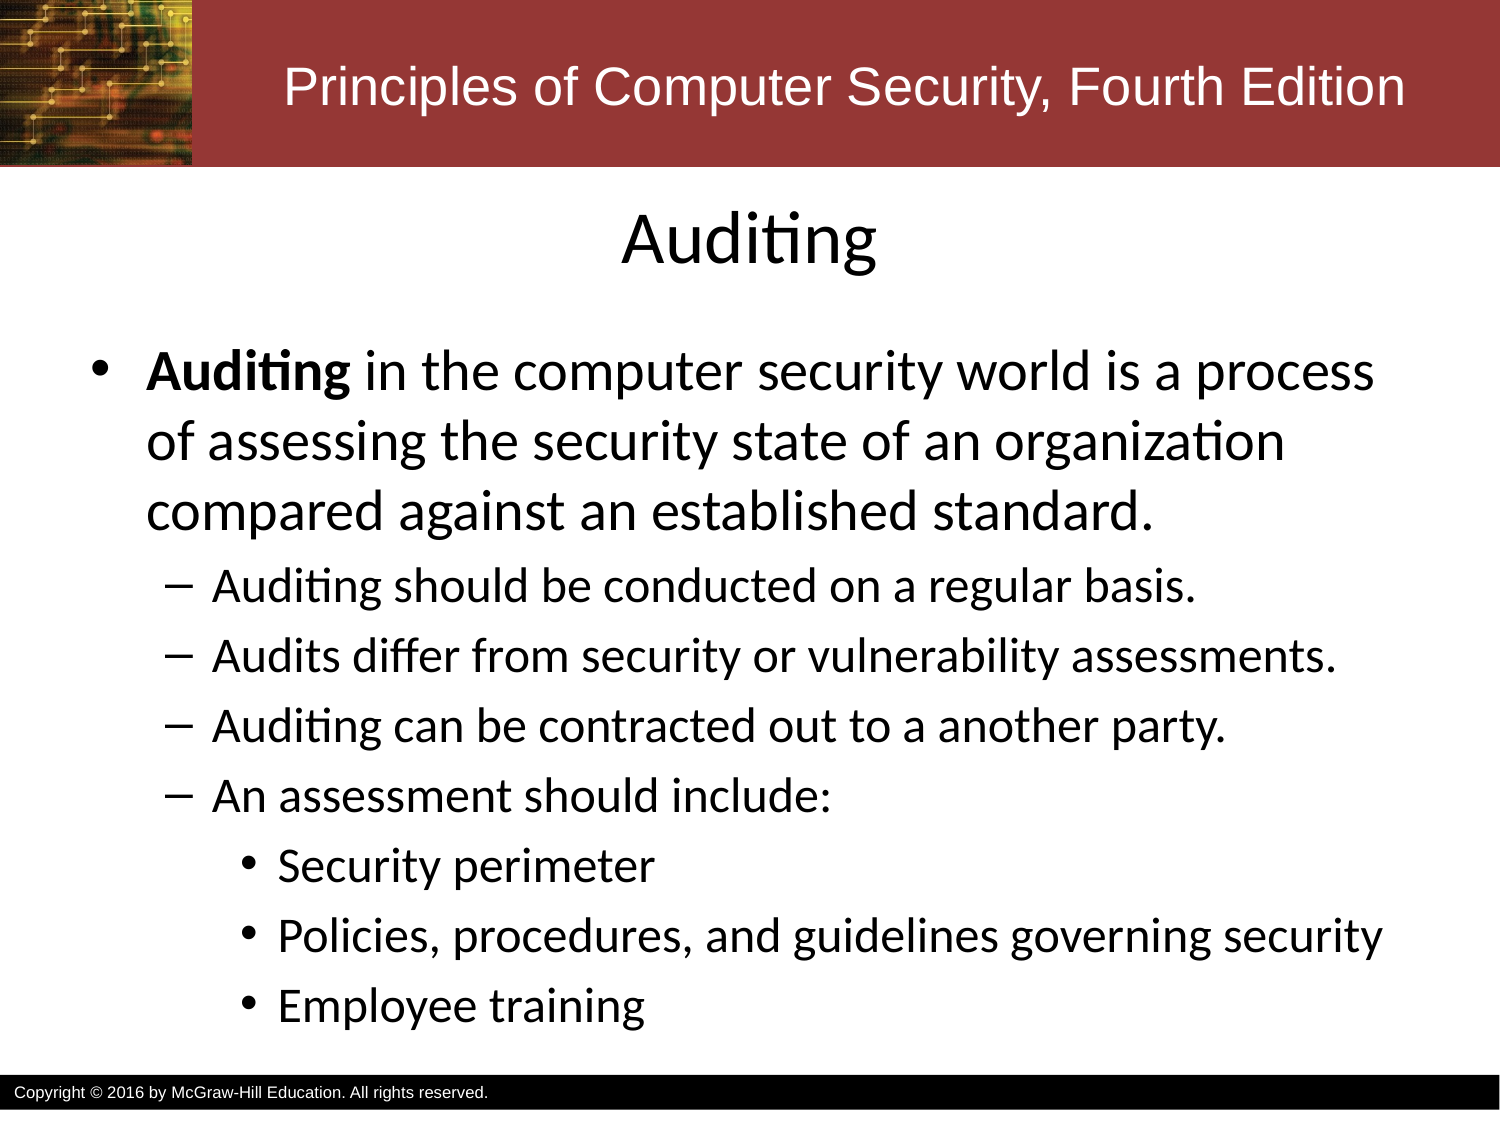

# Auditing
Auditing in the computer security world is a process of assessing the security state of an organization compared against an established standard.
Auditing should be conducted on a regular basis.
Audits differ from security or vulnerability assessments.
Auditing can be contracted out to a another party.
An assessment should include:
Security perimeter
Policies, procedures, and guidelines governing security
Employee training